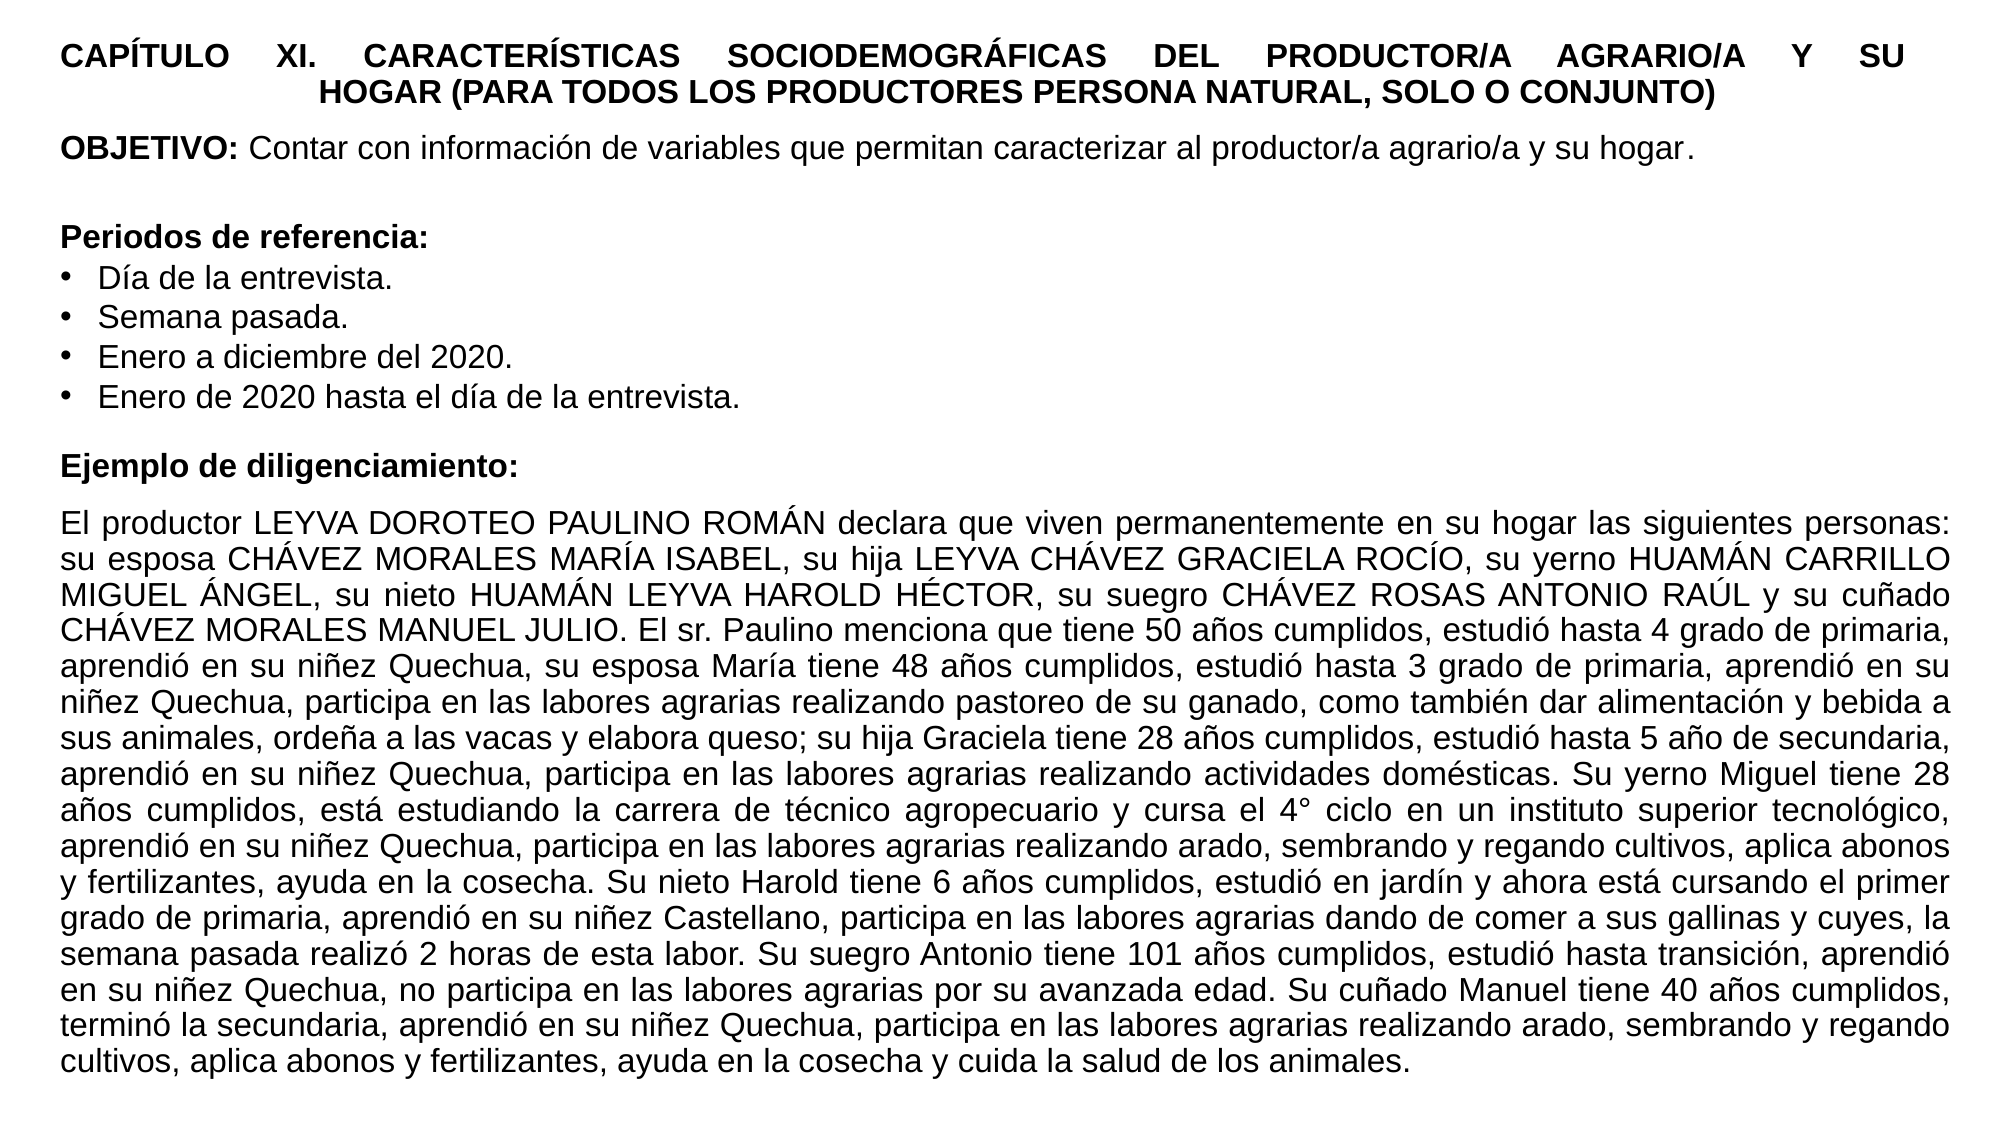

CAPÍTULO XI. CARACTERÍSTICAS SOCIODEMOGRÁFICAS DEL PRODUCTOR/A AGRARIO/A Y SU
                            HOGAR (PARA TODOS LOS PRODUCTORES PERSONA NATURAL, SOLO O CONJUNTO)
OBJETIVO: Contar con información de variables que permitan caracterizar al productor/a agrario/a y su hogar.

Periodos de referencia:
Día de la entrevista.
Semana pasada.
Enero a diciembre del 2020.
Enero de 2020 hasta el día de la entrevista.

Ejemplo de diligenciamiento:
El productor LEYVA DOROTEO PAULINO ROMÁN declara que viven permanentemente en su hogar las siguientes personas: su esposa CHÁVEZ MORALES MARÍA ISABEL, su hija LEYVA CHÁVEZ GRACIELA ROCÍO, su yerno HUAMÁN CARRILLO MIGUEL ÁNGEL, su nieto HUAMÁN LEYVA HAROLD HÉCTOR, su suegro CHÁVEZ ROSAS ANTONIO RAÚL y su cuñado CHÁVEZ MORALES MANUEL JULIO. El sr. Paulino menciona que tiene 50 años cumplidos, estudió hasta 4 grado de primaria, aprendió en su niñez Quechua, su esposa María tiene 48 años cumplidos, estudió hasta 3 grado de primaria, aprendió en su niñez Quechua, participa en las labores agrarias realizando pastoreo de su ganado, como también dar alimentación y bebida a sus animales, ordeña a las vacas y elabora queso; su hija Graciela tiene 28 años cumplidos, estudió hasta 5 año de secundaria, aprendió en su niñez Quechua, participa en las labores agrarias realizando actividades domésticas. Su yerno Miguel tiene 28 años cumplidos, está estudiando la carrera de técnico agropecuario y cursa el 4° ciclo en un instituto superior tecnológico, aprendió en su niñez Quechua, participa en las labores agrarias realizando arado, sembrando y regando cultivos, aplica abonos y fertilizantes, ayuda en la cosecha. Su nieto Harold tiene 6 años cumplidos, estudió en jardín y ahora está cursando el primer grado de primaria, aprendió en su niñez Castellano, participa en las labores agrarias dando de comer a sus gallinas y cuyes, la semana pasada realizó 2 horas de esta labor. Su suegro Antonio tiene 101 años cumplidos, estudió hasta transición, aprendió en su niñez Quechua, no participa en las labores agrarias por su avanzada edad. Su cuñado Manuel tiene 40 años cumplidos, terminó la secundaria, aprendió en su niñez Quechua, participa en las labores agrarias realizando arado, sembrando y regando cultivos, aplica abonos y fertilizantes, ayuda en la cosecha y cuida la salud de los animales.